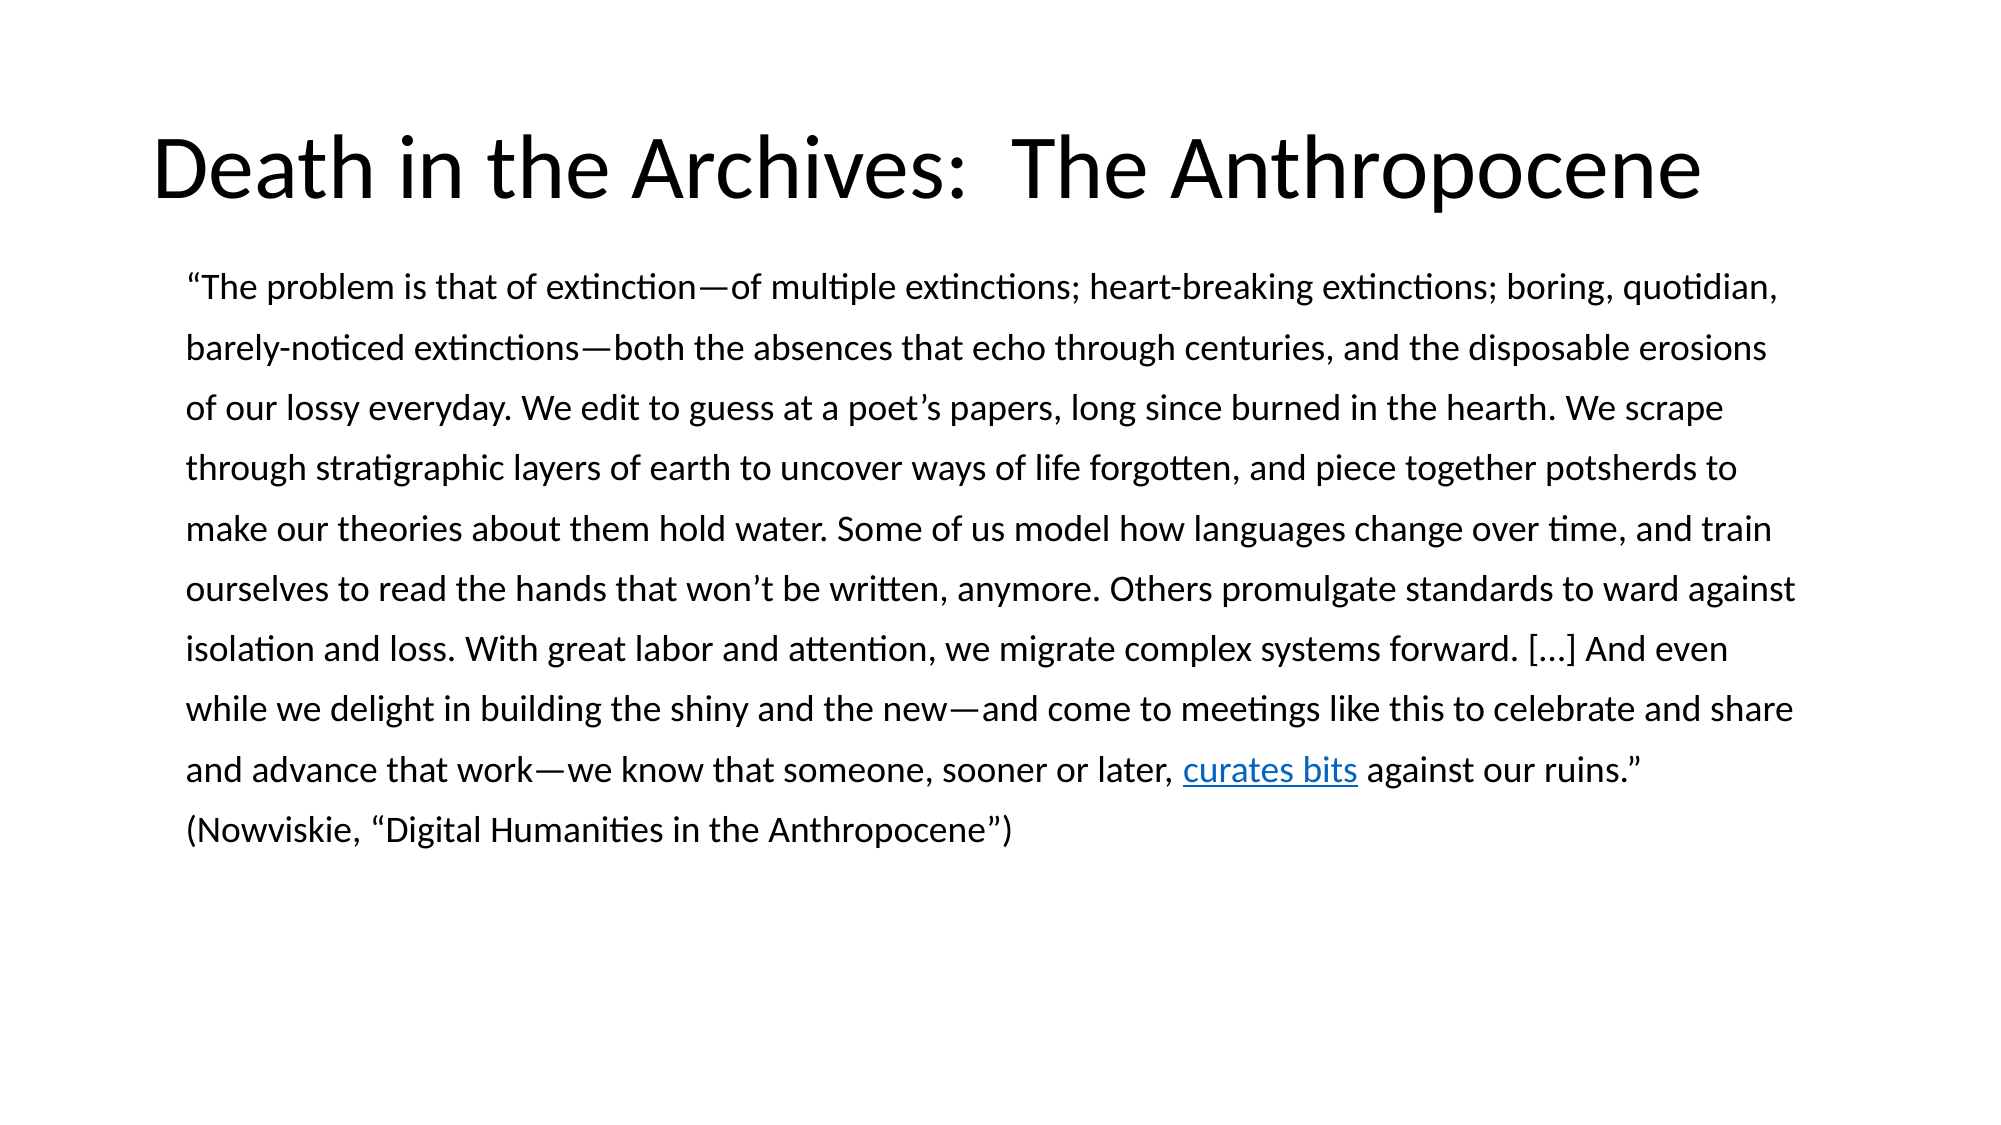

# Death in the Archives:  The Anthropocene
“The problem is that of extinction—of multiple extinctions; heart-breaking extinctions; boring, quotidian, barely-noticed extinctions—both the absences that echo through centuries, and the disposable erosions of our lossy everyday. We edit to guess at a poet’s papers, long since burned in the hearth. We scrape through stratigraphic layers of earth to uncover ways of life forgotten, and piece together potsherds to make our theories about them hold water. Some of us model how languages change over time, and train ourselves to read the hands that won’t be written, anymore. Others promulgate standards to ward against isolation and loss. With great labor and attention, we migrate complex systems forward. […] And even while we delight in building the shiny and the new—and come to meetings like this to celebrate and share and advance that work—we know that someone, sooner or later, curates bits against our ruins.” (Nowviskie, “Digital Humanities in the Anthropocene”)